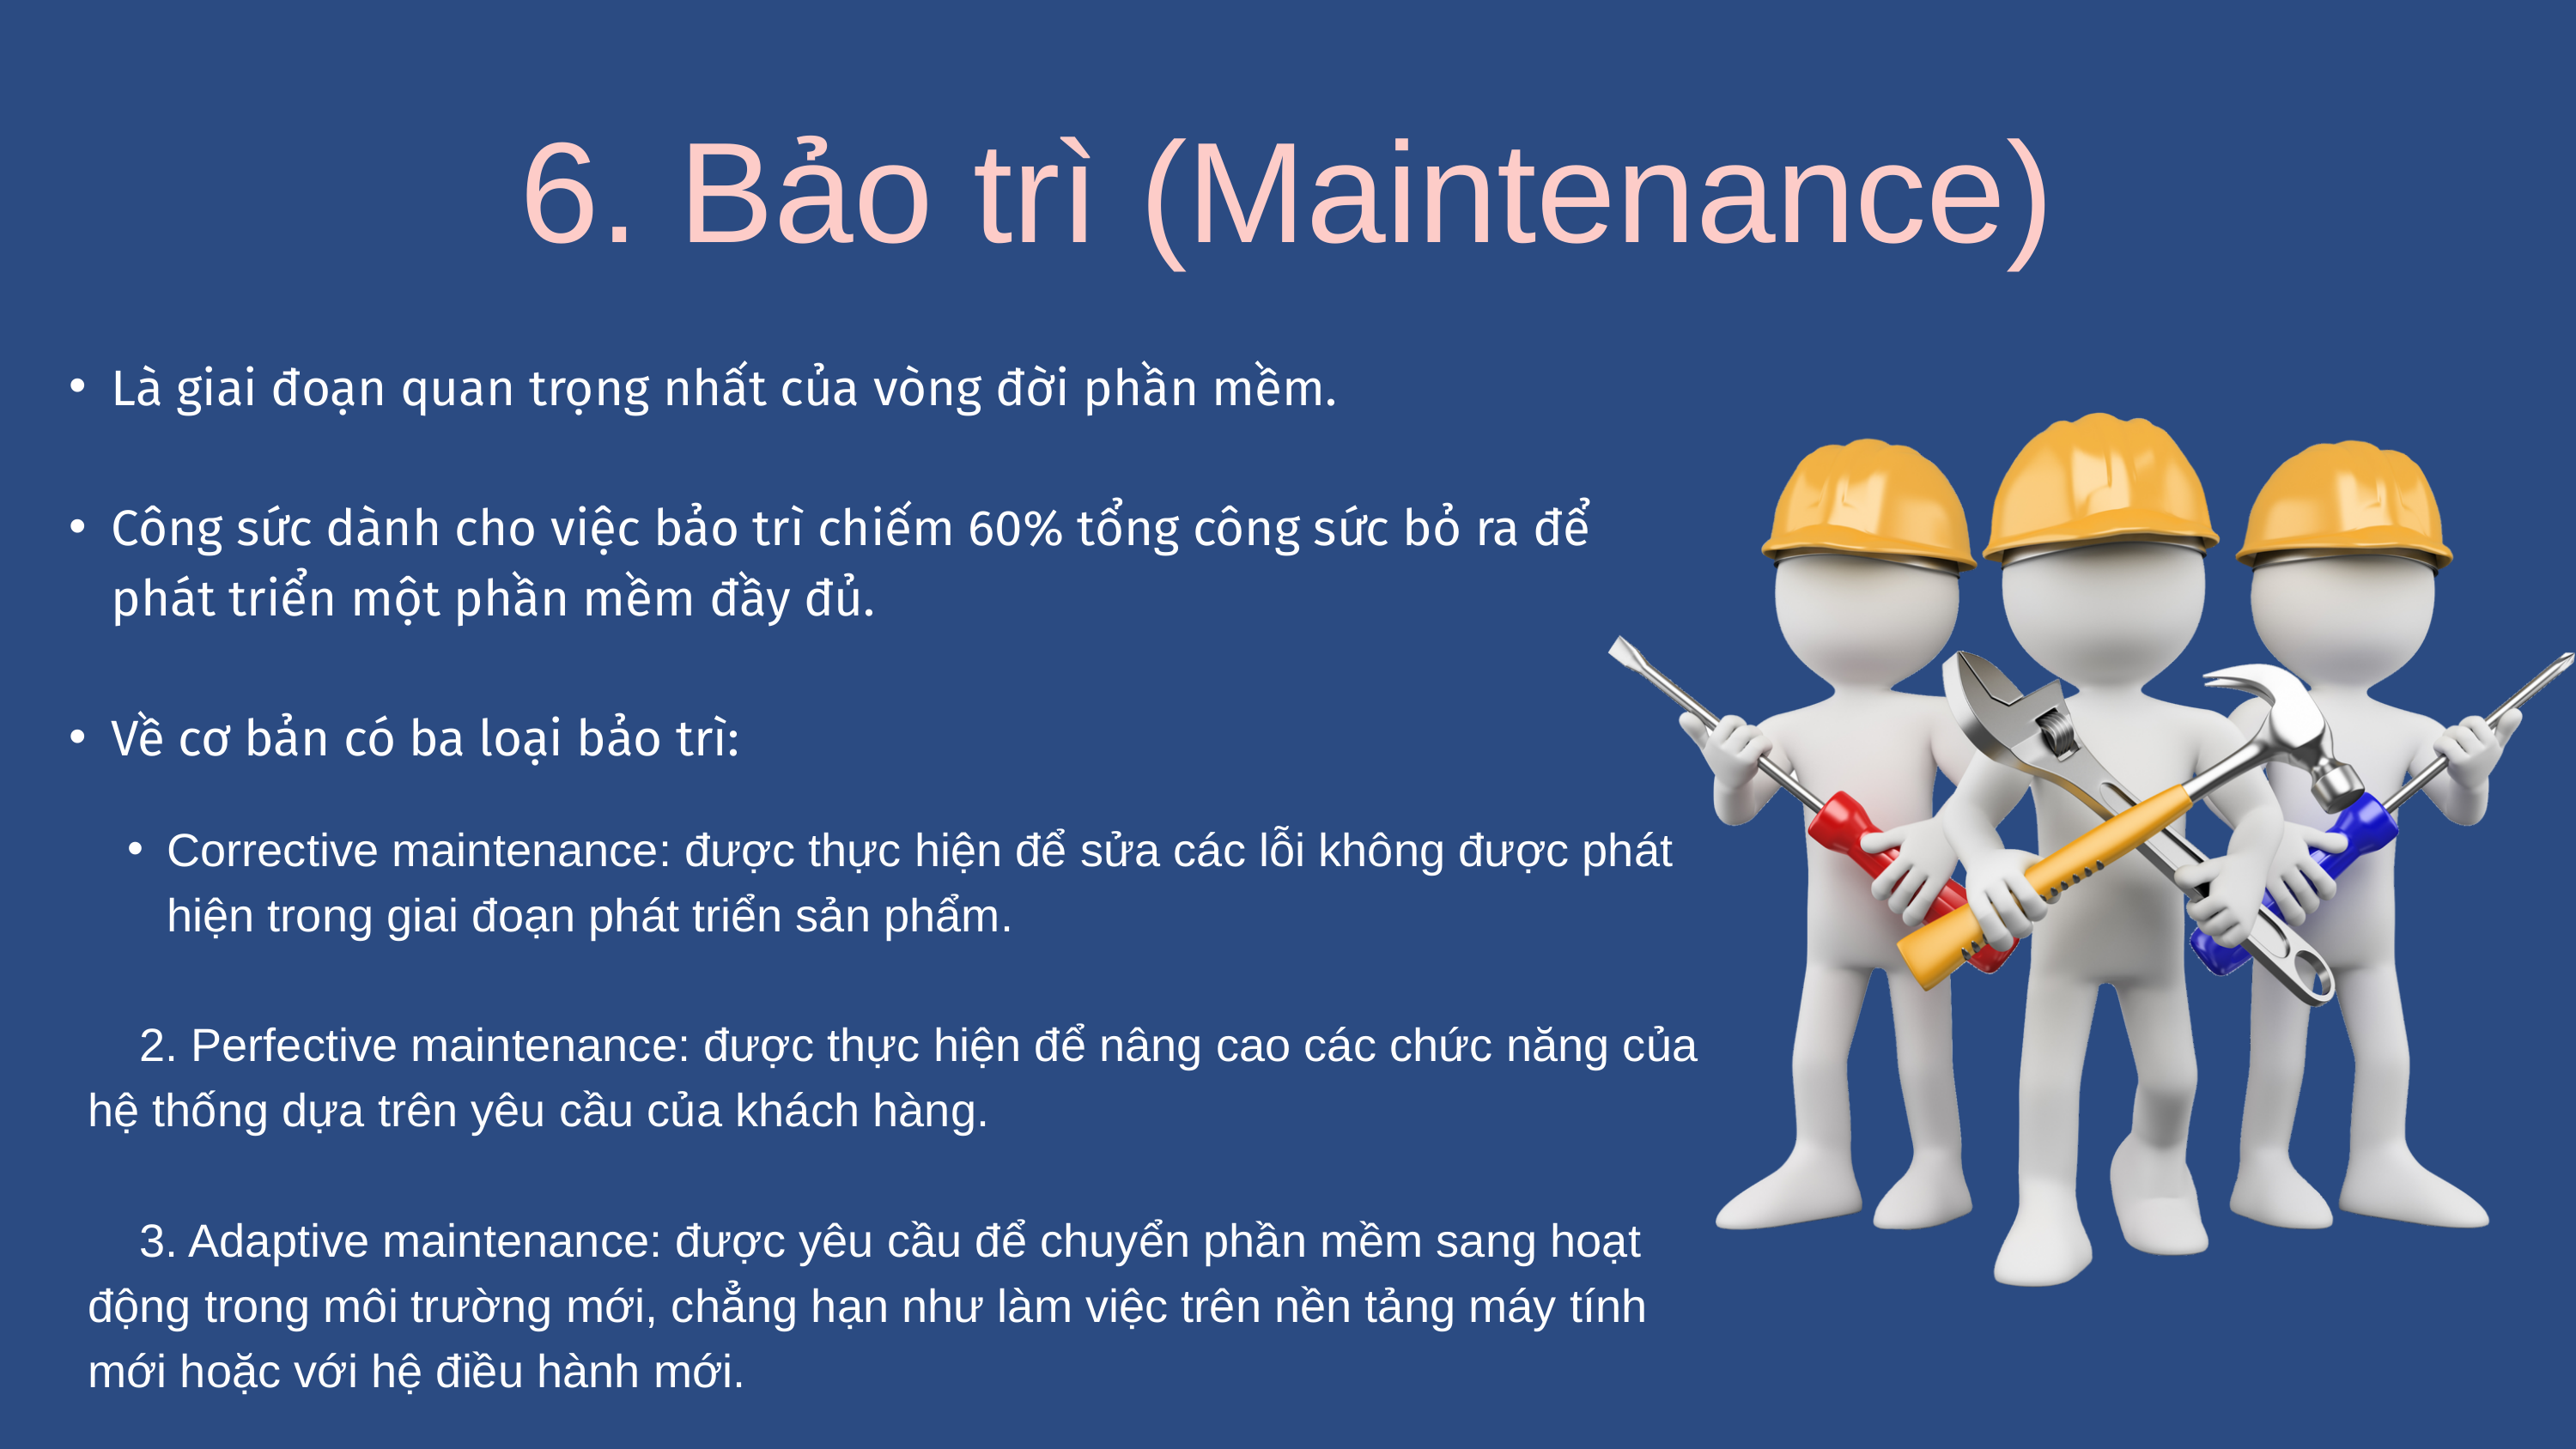

6. Bảo trì (Maintenance)
Là giai đoạn quan trọng nhất của vòng đời phần mềm.

Công sức dành cho việc bảo trì chiếm 60% tổng công sức bỏ ra để phát triển một phần mềm đầy đủ.

Về cơ bản có ba loại bảo trì:

Corrective maintenance: được thực hiện để sửa các lỗi không được phát hiện trong giai đoạn phát triển sản phẩm.

    2. Perfective maintenance: được thực hiện để nâng cao các chức năng của   hệ thống dựa trên yêu cầu của khách hàng.

    3. Adaptive maintenance: được yêu cầu để chuyển phần mềm sang hoạt động trong môi trường mới, chẳng hạn như làm việc trên nền tảng máy tính mới hoặc với hệ điều hành mới.